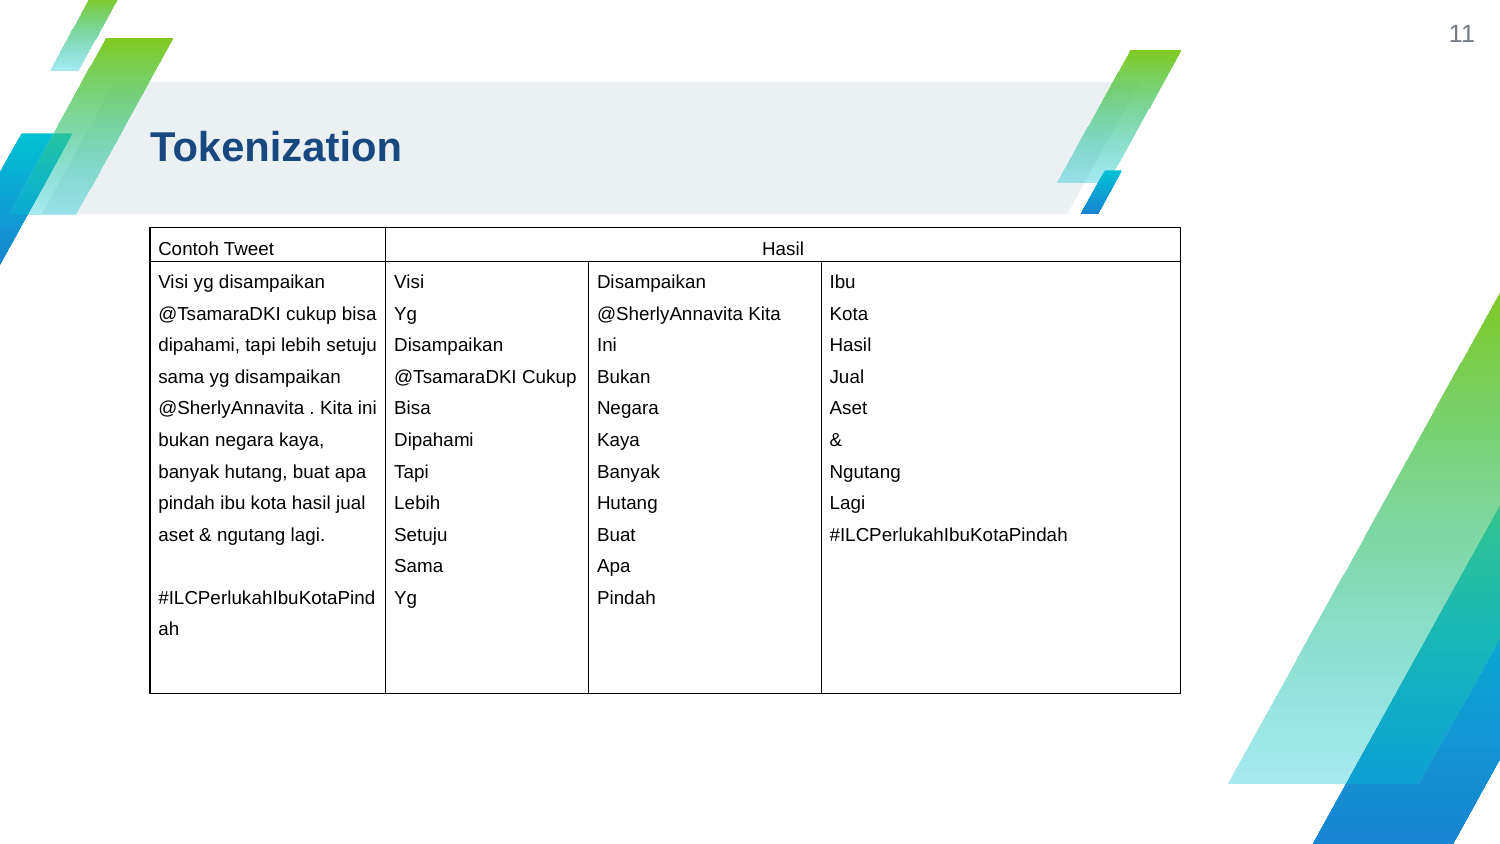

11
# Tokenization
| Contoh Tweet | Hasil |  |  |
| --- | --- | --- | --- |
| Visi yg disampaikan @TsamaraDKI cukup bisa dipahami, tapi lebih setuju sama yg disampaikan @SherlyAnnavita . Kita ini bukan negara kaya, banyak hutang, buat apa pindah ibu kota hasil jual aset & ngutang lagi.   #ILCPerlukahIbuKotaPindah | Visi Yg Disampaikan @TsamaraDKI Cukup Bisa Dipahami Tapi Lebih Setuju Sama Yg | Disampaikan @SherlyAnnavita Kita Ini Bukan Negara Kaya Banyak Hutang Buat Apa Pindah | Ibu Kota Hasil Jual Aset & Ngutang Lagi #ILCPerlukahIbuKotaPindah |